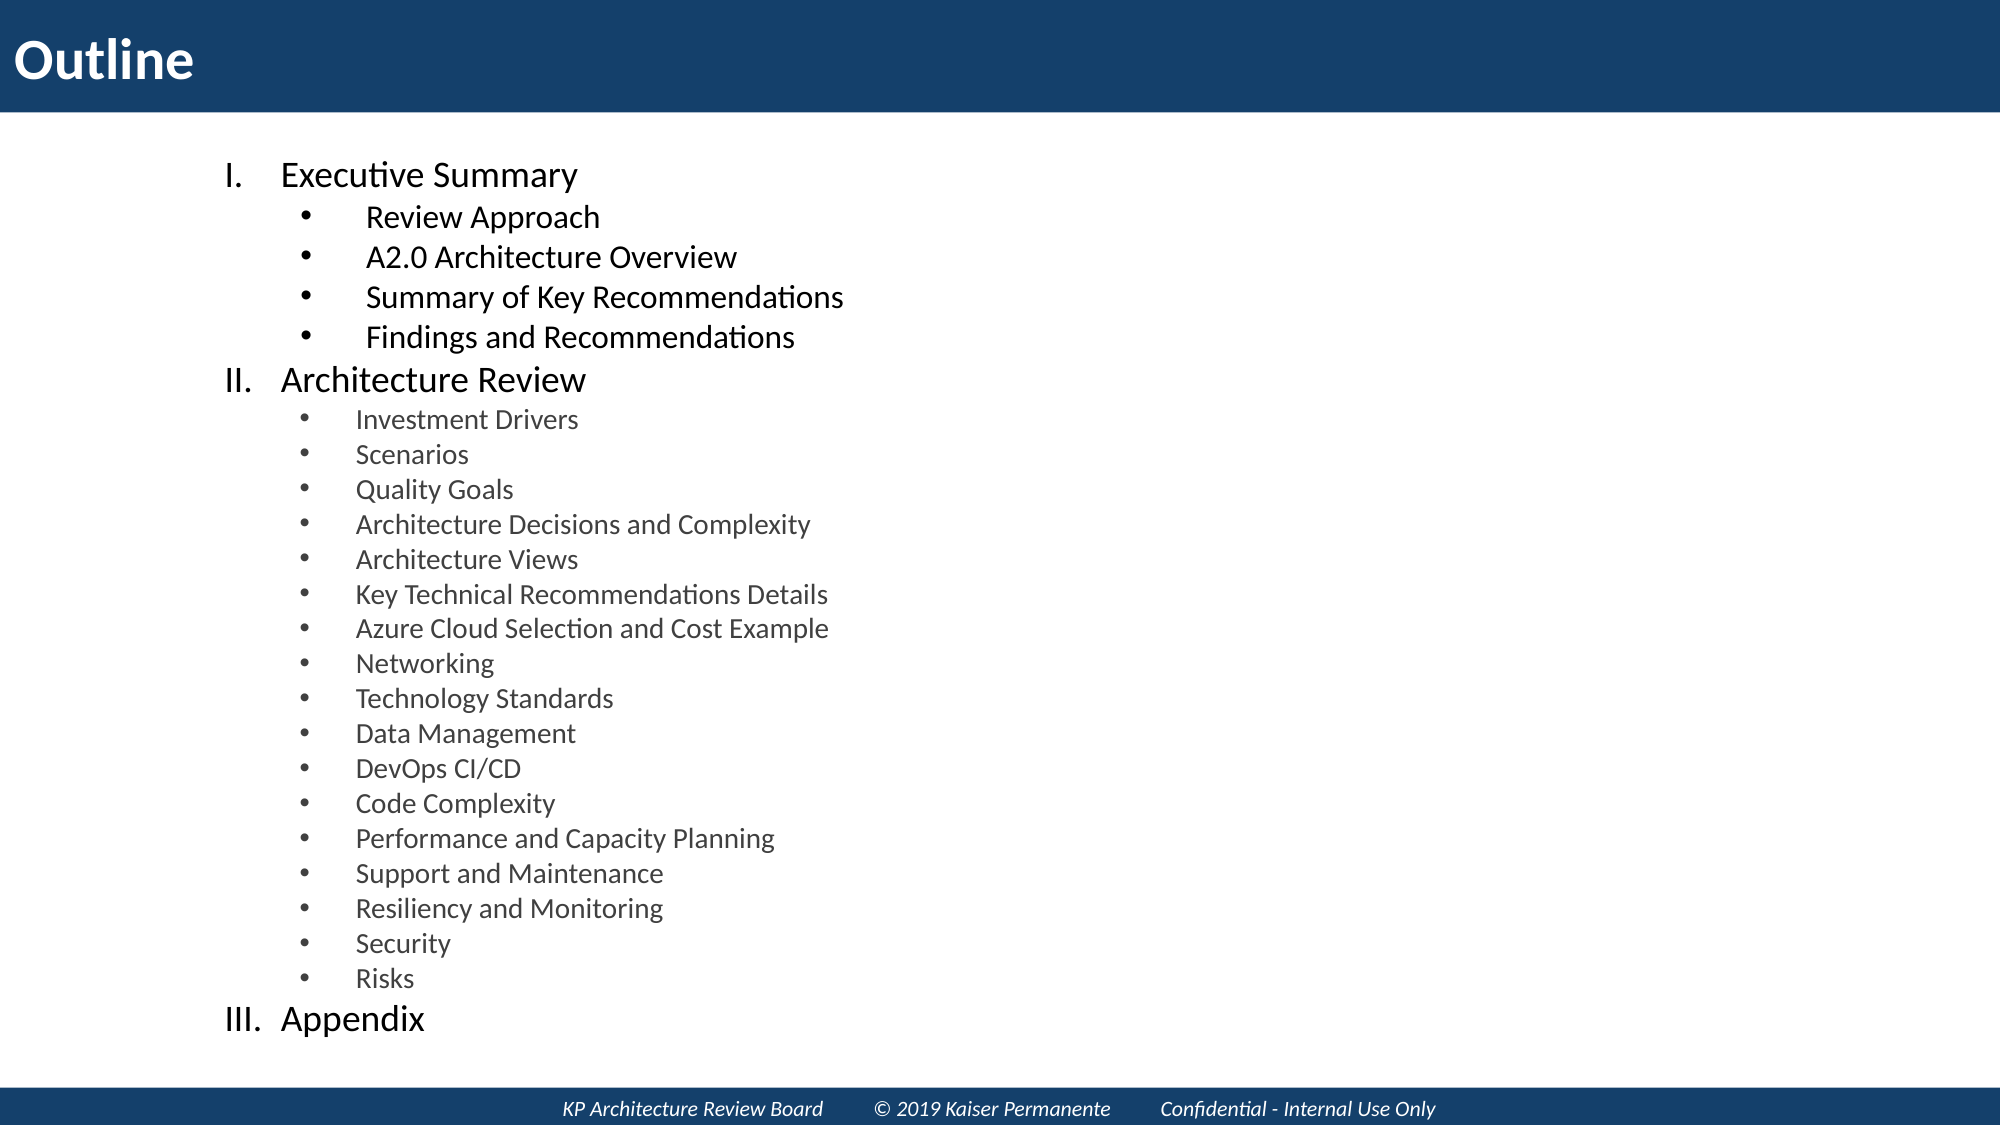

# Outline
Executive Summary
Review Approach
A2.0 Architecture Overview
Summary of Key Recommendations
Findings and Recommendations
Architecture Review
Investment Drivers
Scenarios
Quality Goals
Architecture Decisions and Complexity
Architecture Views
Key Technical Recommendations Details
Azure Cloud Selection and Cost Example
Networking
Technology Standards
Data Management
DevOps CI/CD
Code Complexity
Performance and Capacity Planning
Support and Maintenance
Resiliency and Monitoring
Security
Risks
Appendix
KP Architecture Review Board          © 2019 Kaiser Permanente          Confidential - Internal Use Only